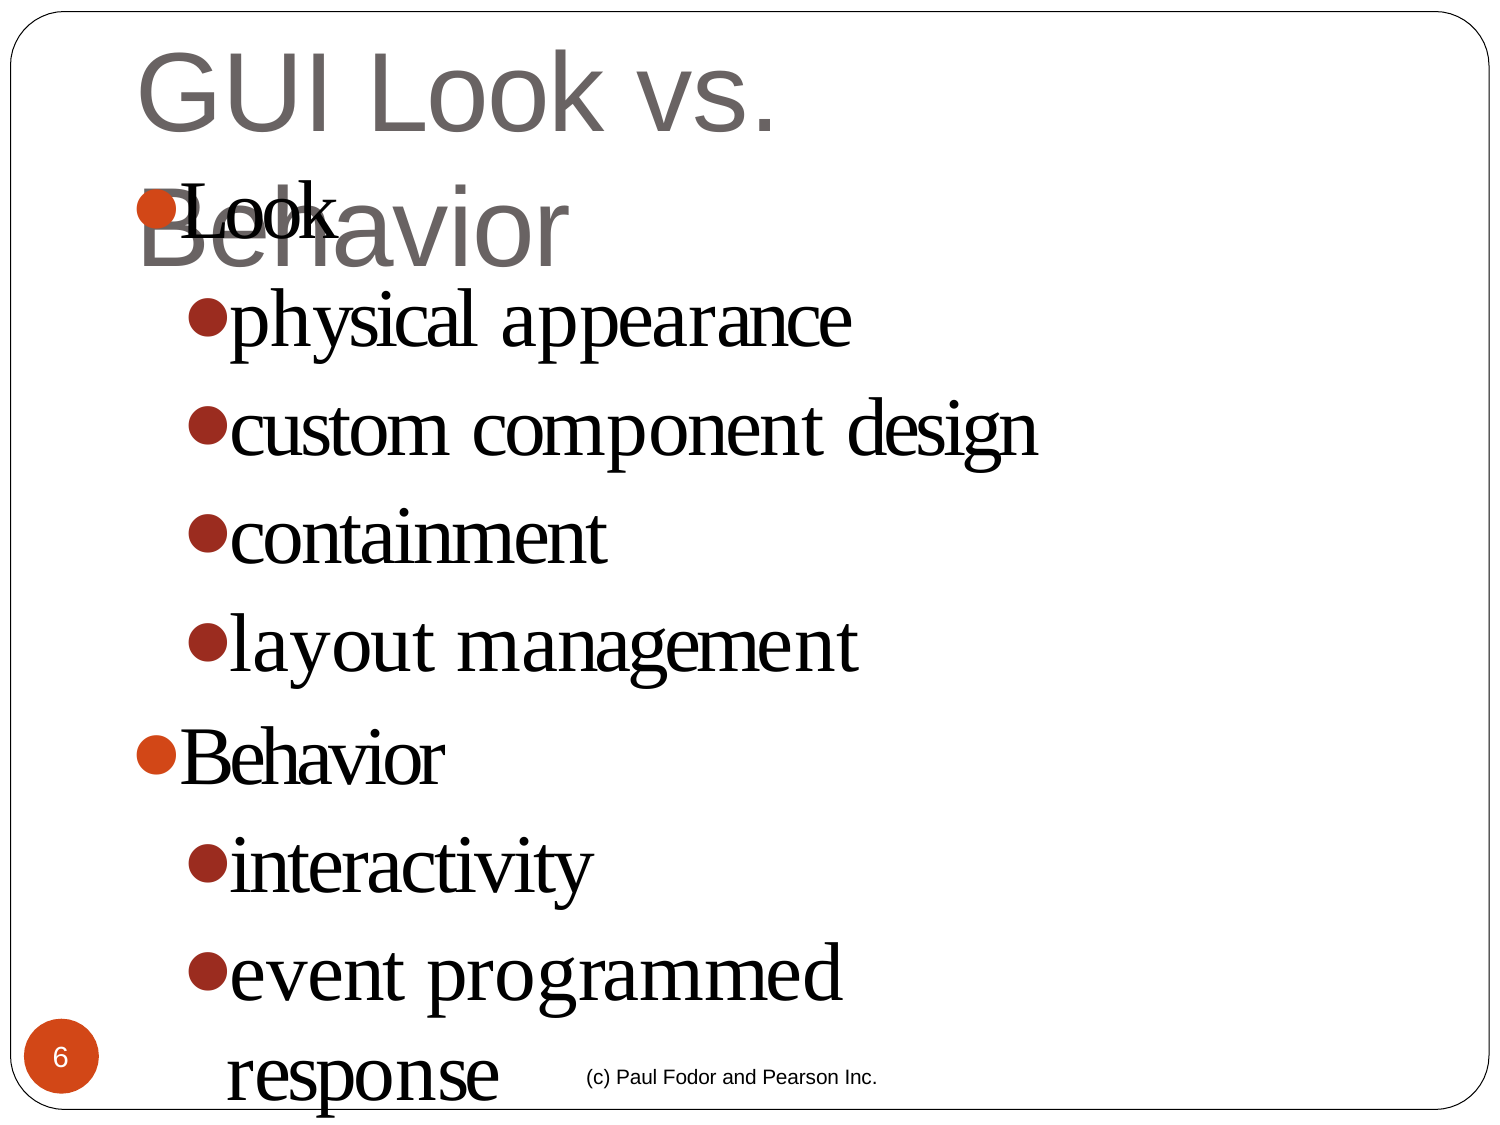

# GUI Look vs. Behavior
Look
physical appearance
custom component design
containment
layout management
Behavior
interactivity
event programmed response

6
(c) Paul Fodor and Pearson Inc.